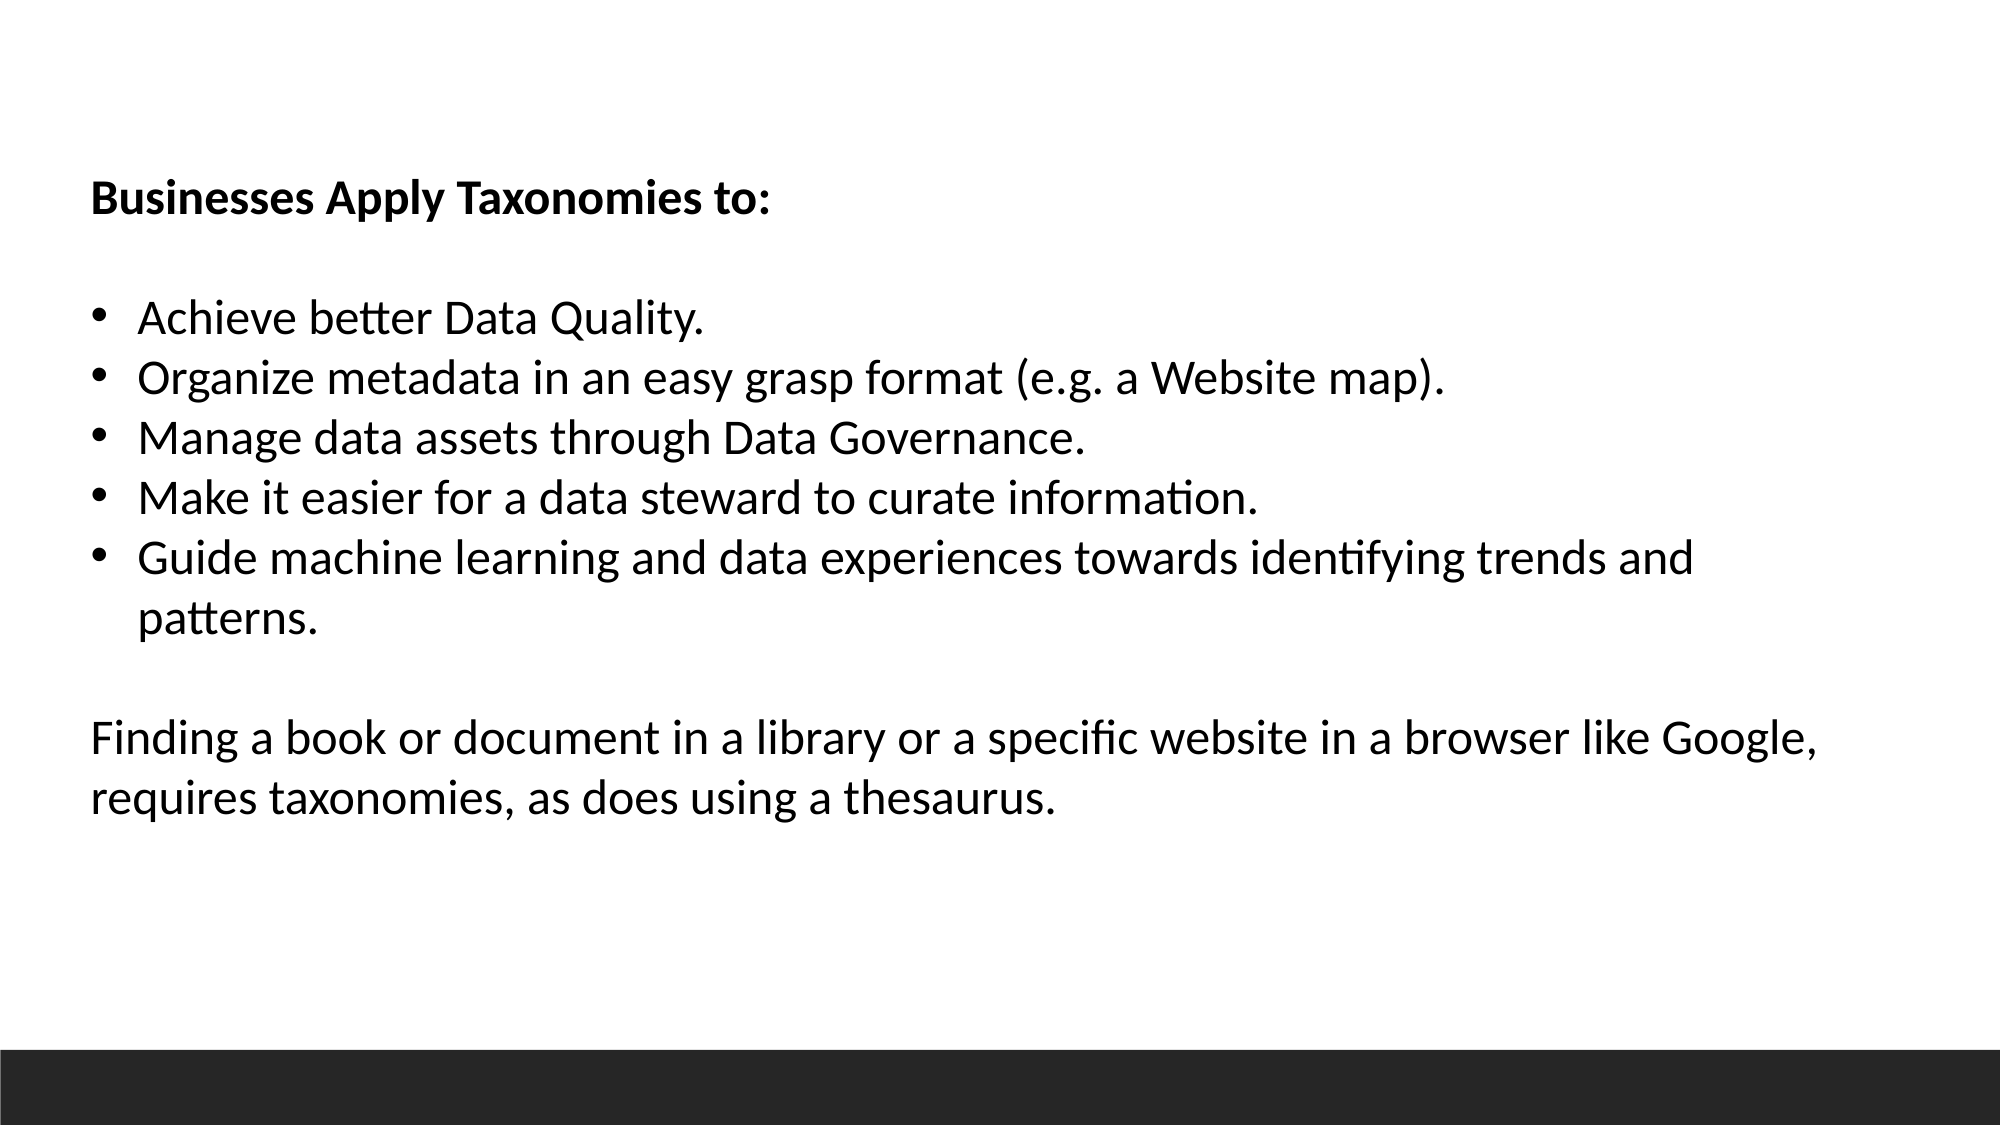

Businesses Apply Taxonomies to:

Achieve better Data Quality.
Organize metadata in an easy grasp format (e.g. a Website map).
Manage data assets through Data Governance.
Make it easier for a data steward to curate information.
Guide machine learning and data experiences towards identifying trends and patterns.

Finding a book or document in a library or a specific website in a browser like Google, requires taxonomies, as does using a thesaurus.